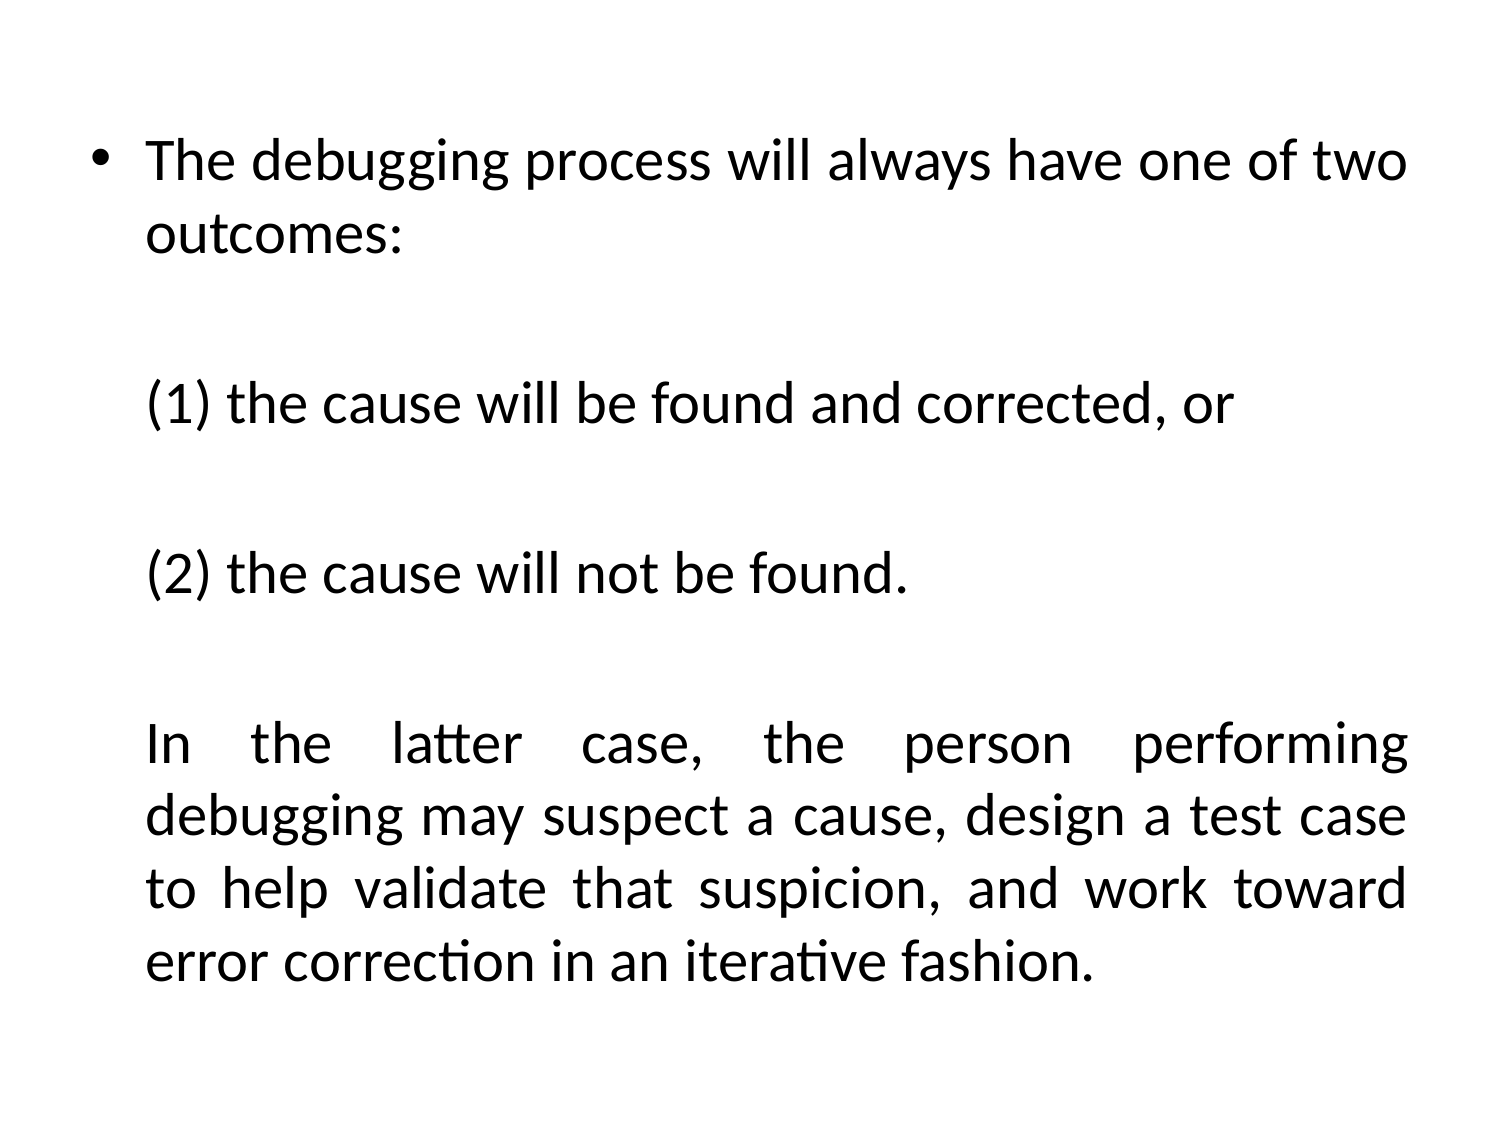

The debugging process will always have one of two outcomes:

	(1) the cause will be found and corrected, or

	(2) the cause will not be found.

	In the latter case, the person performing debugging may suspect a cause, design a test case to help validate that suspicion, and work toward error correction in an iterative fashion.